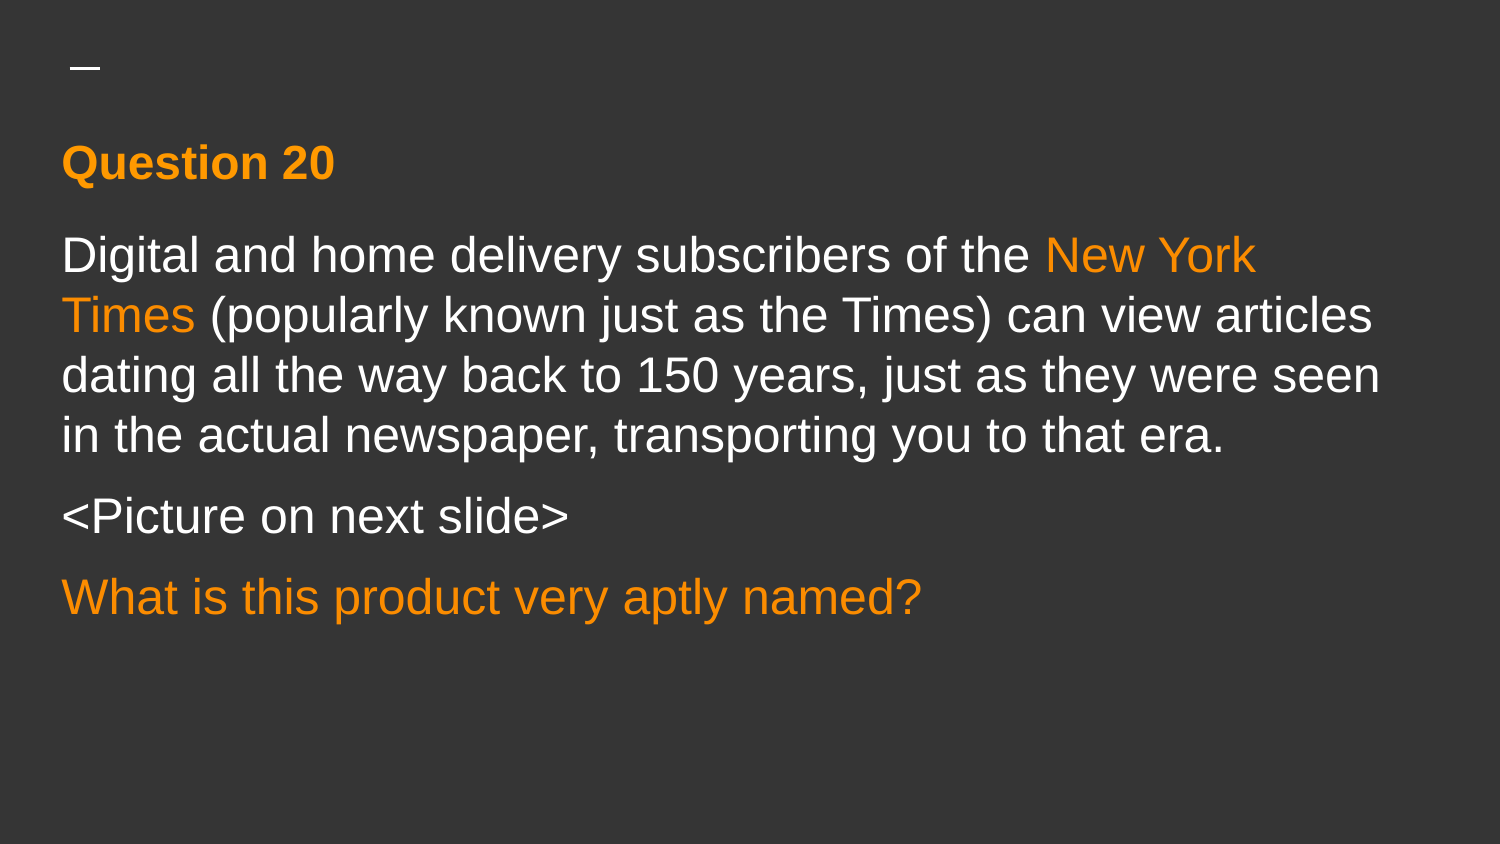

# Question 20
Digital and home delivery subscribers of the New York Times (popularly known just as the Times) can view articles dating all the way back to 150 years, just as they were seen in the actual newspaper, transporting you to that era.
<Picture on next slide>
What is this product very aptly named?